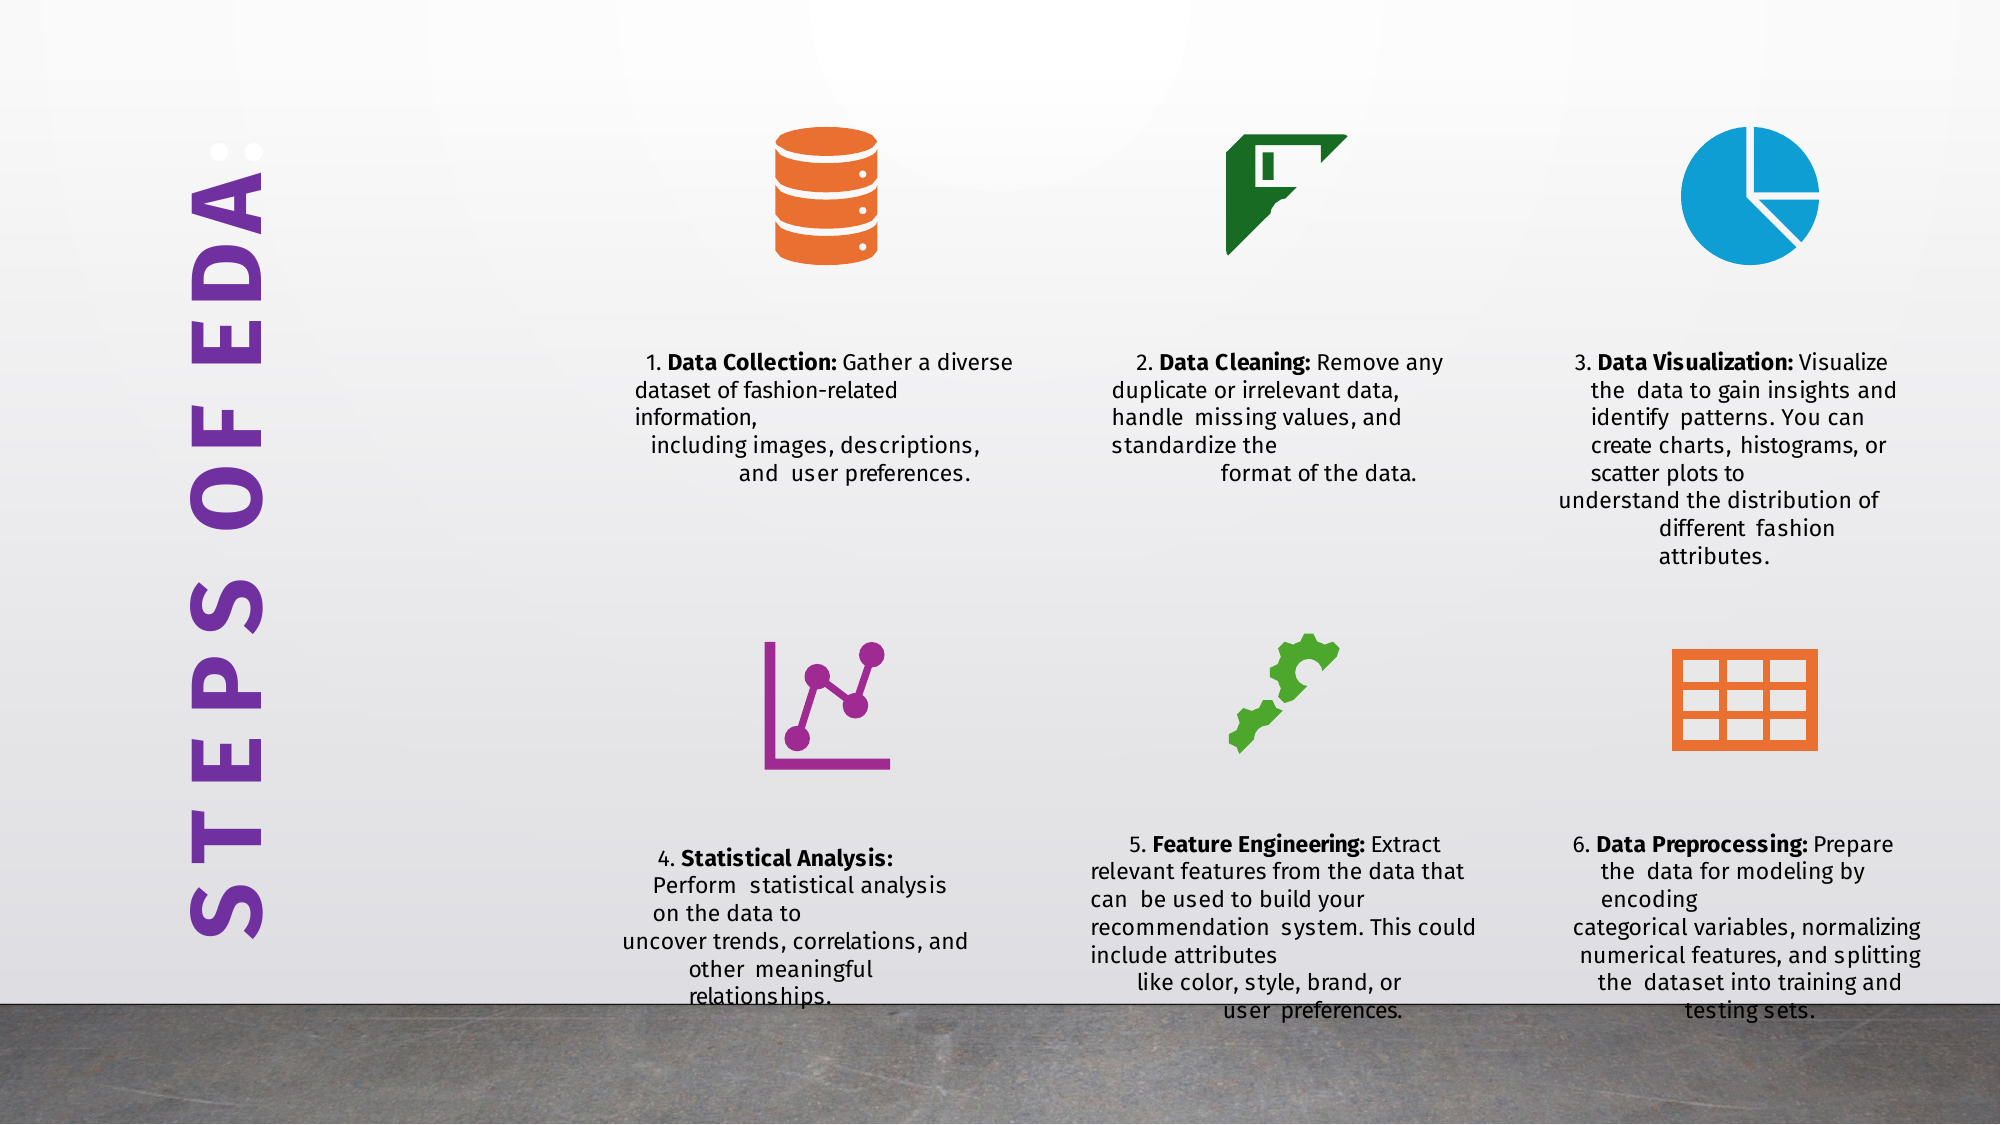

STEPS OF EDA:

1. Data Collection: Gather a diverse  dataset of fashion-related information,
including images, descriptions, and  user preferences.
2. Data Cleaning: Remove any  duplicate or irrelevant data, handle  missing values, and standardize the
format of the data.
3. Data Visualization: Visualize the  data to gain insights and identify  patterns. You can create charts,  histograms, or scatter plots to
understand the distribution of different  fashion attributes.

|  |  |  |
| --- | --- | --- |
|  |  |  |
|  |  |  |
5. Feature Engineering: Extract  relevant features from the data that can  be used to build your recommendation  system. This could include attributes
like color, style, brand, or user  preferences.
6. Data Preprocessing: Prepare the  data for modeling by encoding
categorical variables, normalizing  numerical features, and splitting the  dataset into training and testing sets.
4. Statistical Analysis: Perform  statistical analysis on the data to
uncover trends, correlations, and other  meaningful relationships.